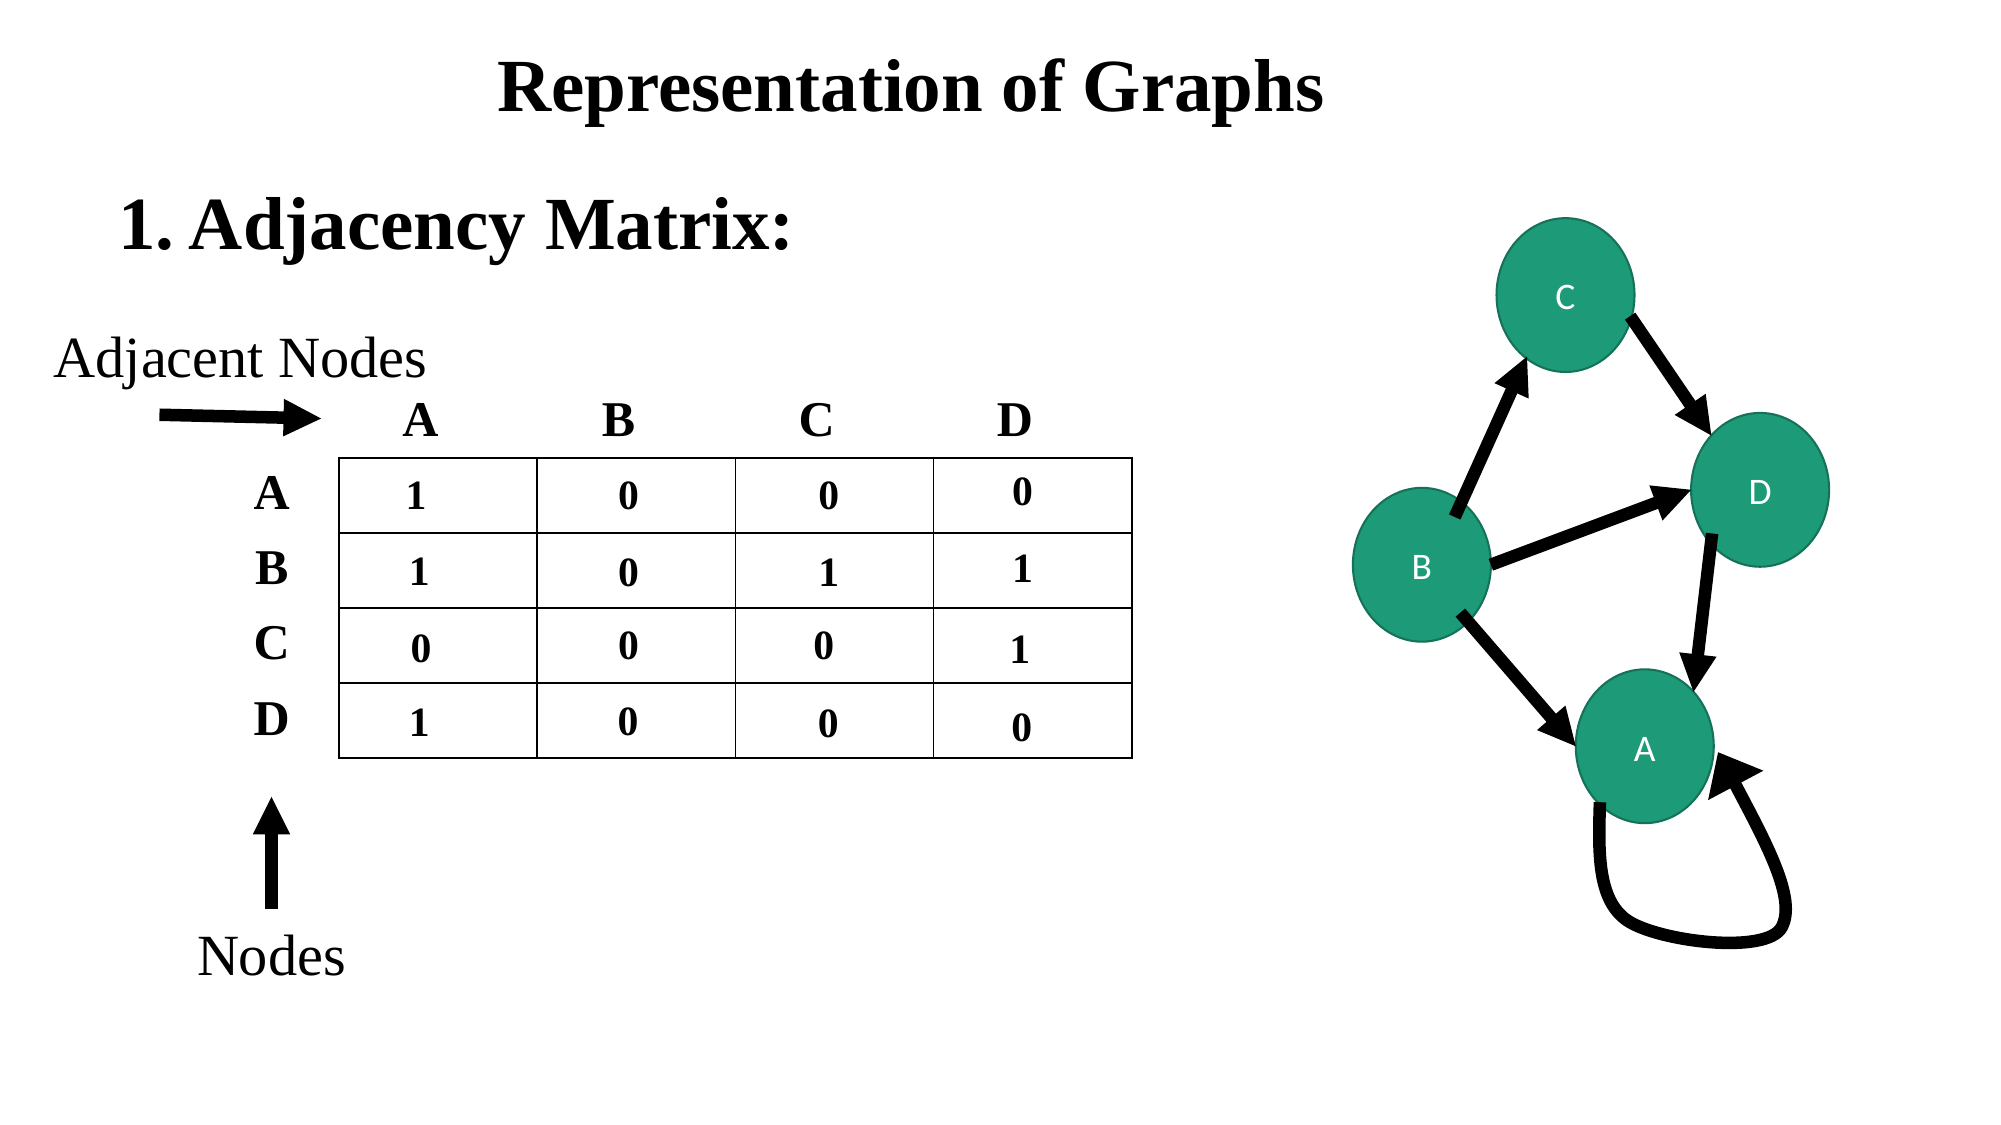

Representation of Graphs
1. Adjacency Matrix:
C
D
B
A
Adjacent Nodes
| A | B | C | D |
| --- | --- | --- | --- |
0
| A |
| --- |
| B |
| C |
| D |
|  |  |  |  |
| --- | --- | --- | --- |
|  |  |  |  |
|  |  |  |  |
|  |  |  |  |
1
0
0

1
1
0
1
0
0
0
1
0
1
0
0

Nodes